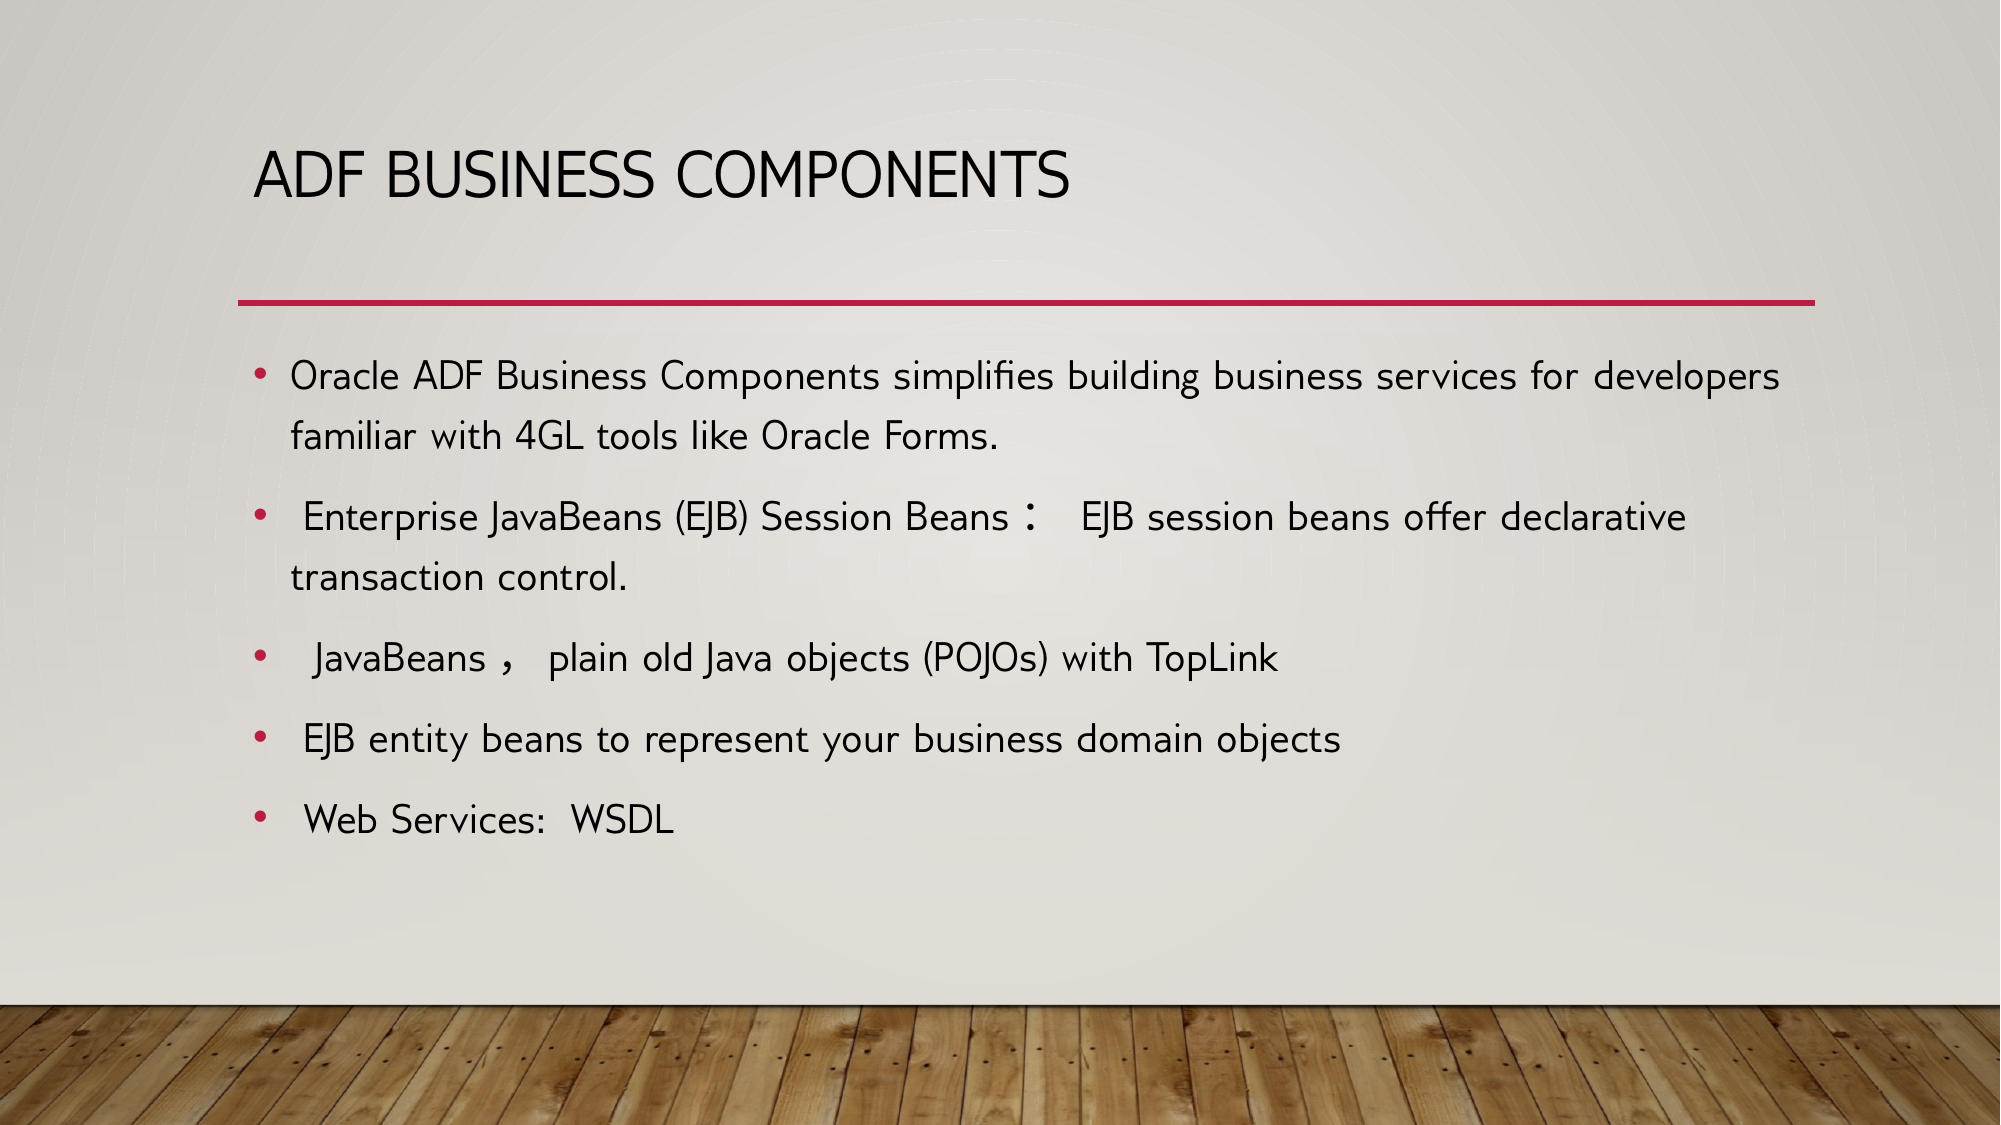

# ADF Business Components
Oracle ADF Business Components simplifies building business services for developers familiar with 4GL tools like Oracle Forms.
 Enterprise JavaBeans (EJB) Session Beans： EJB session beans offer declarative transaction control.
  JavaBeans，plain old Java objects (POJOs) with TopLink
 EJB entity beans to represent your business domain objects
 Web Services:  WSDL